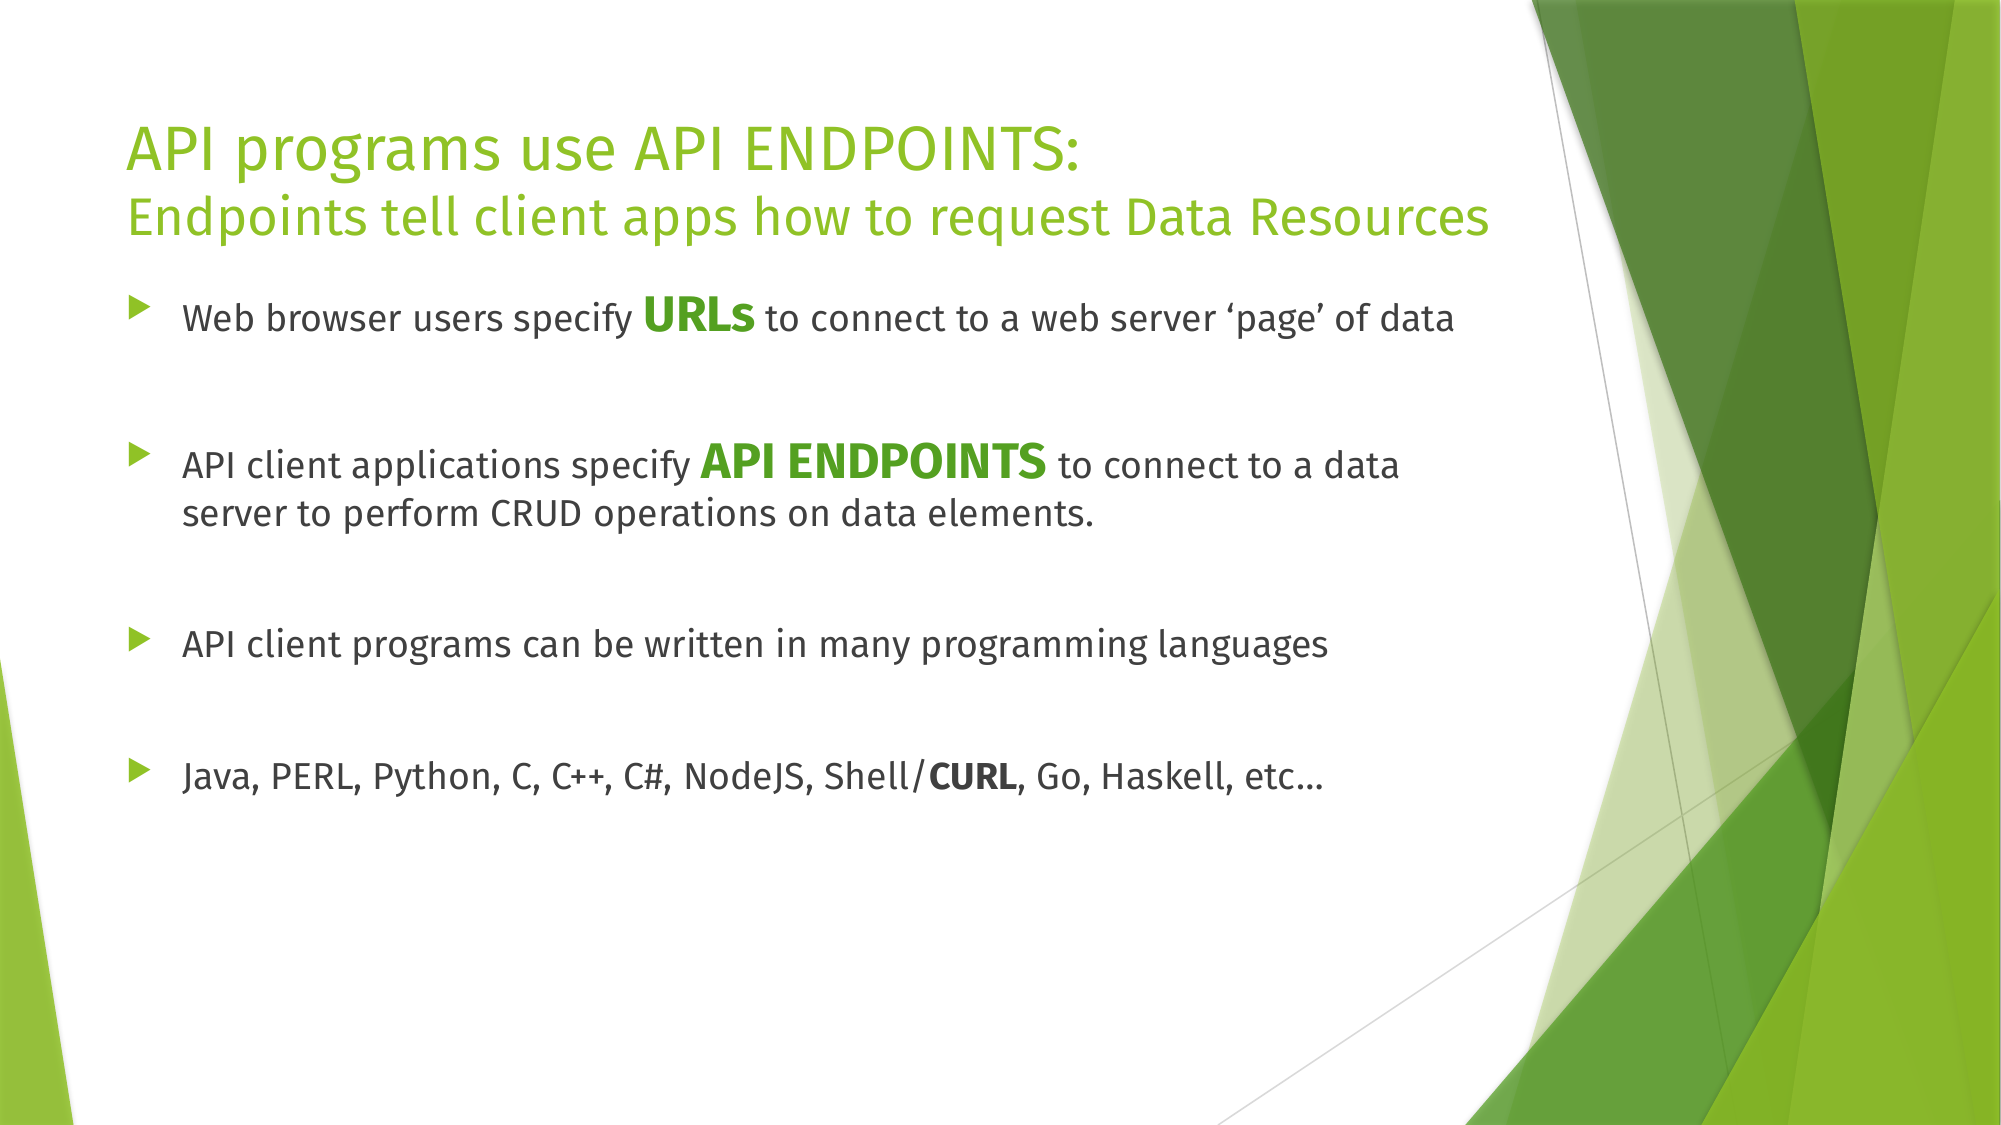

# API programs use API ENDPOINTS: Endpoints tell client apps how to request Data Resources
Web browser users specify URLs to connect to a web server ‘page’ of data

API client applications specify API ENDPOINTS to connect to a data server to perform CRUD operations on data elements.

API client programs can be written in many programming languages

Java, PERL, Python, C, C++, C#, NodeJS, Shell/CURL, Go, Haskell, etc…